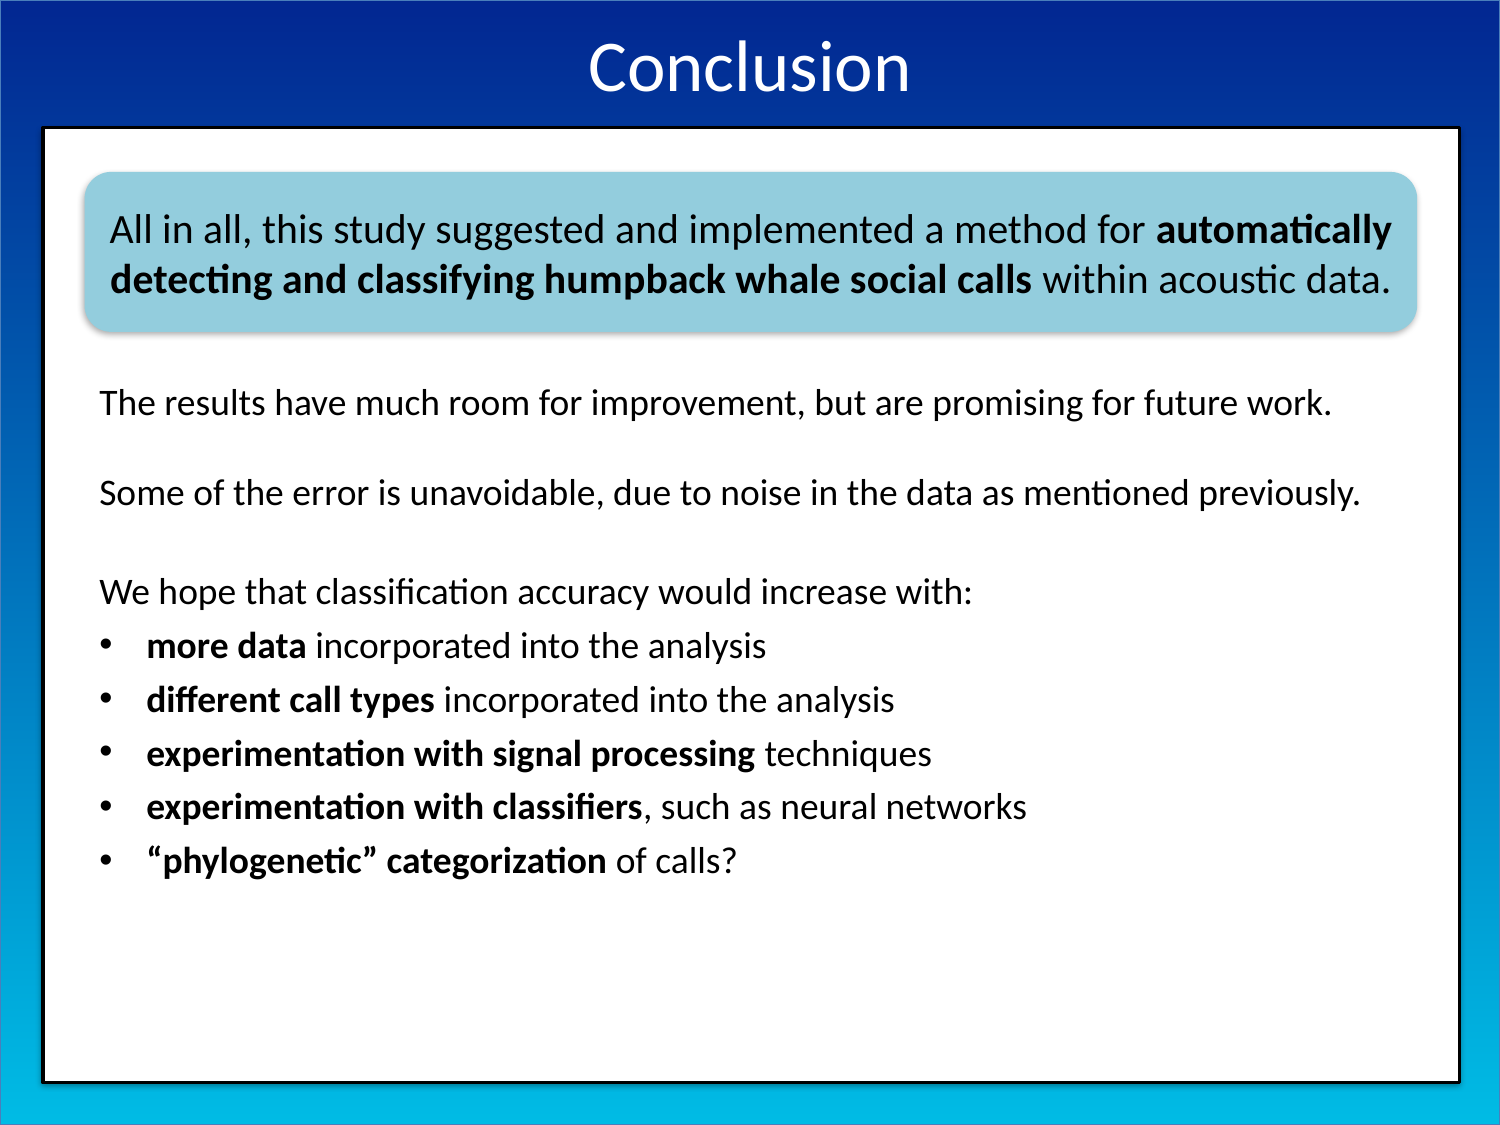

# Conclusion
All in all, this study suggested and implemented a method for automatically detecting and classifying humpback whale social calls within acoustic data.
The results have much room for improvement, but are promising for future work.

Some of the error is unavoidable, due to noise in the data as mentioned previously.

We hope that classification accuracy would increase with:
more data incorporated into the analysis
different call types incorporated into the analysis
experimentation with signal processing techniques
experimentation with classifiers, such as neural networks
“phylogenetic” categorization of calls?